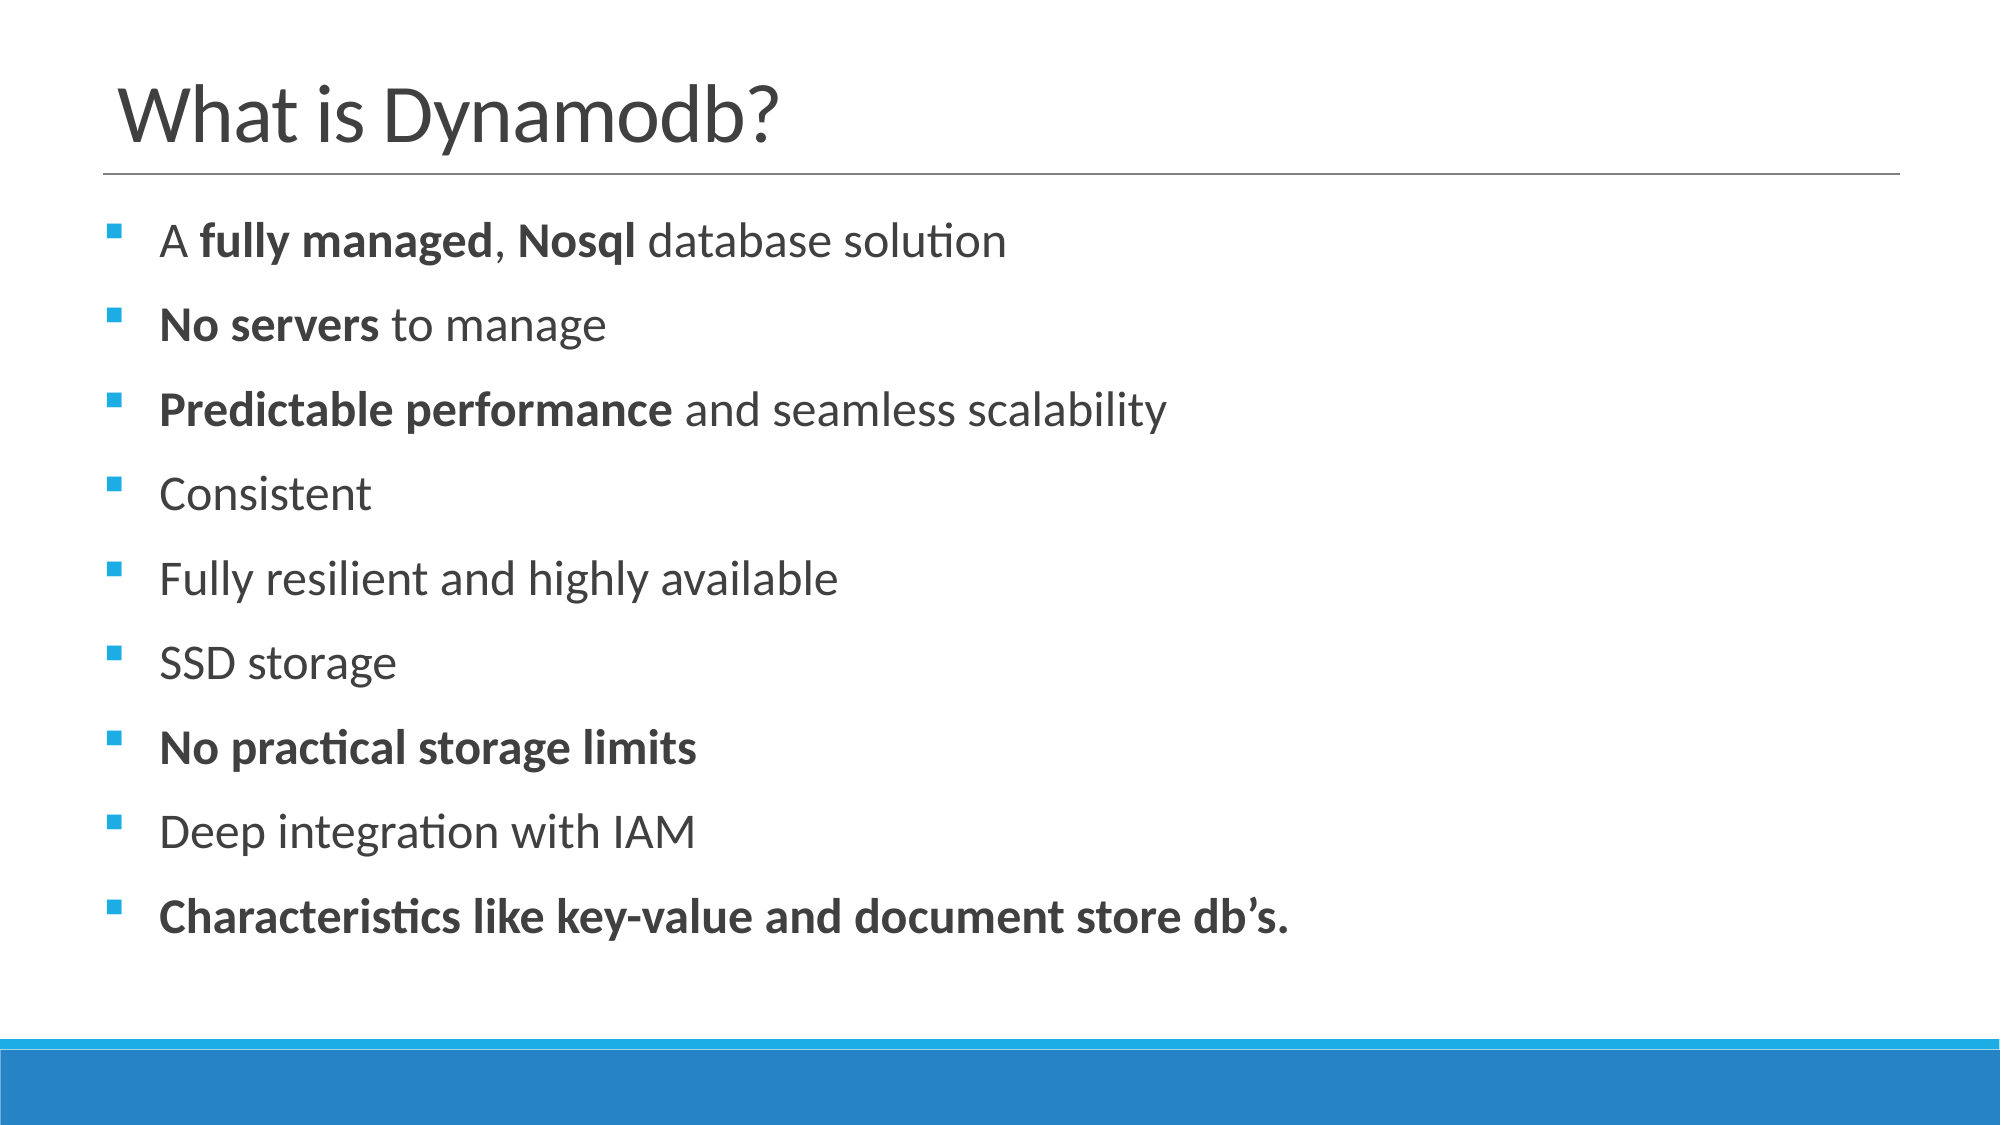

# What is Dynamodb?
A fully managed, Nosql database solution
No servers to manage
Predictable performance and seamless scalability
Consistent
Fully resilient and highly available
SSD storage
No practical storage limits
Deep integration with IAM
Characteristics like key-value and document store db’s.